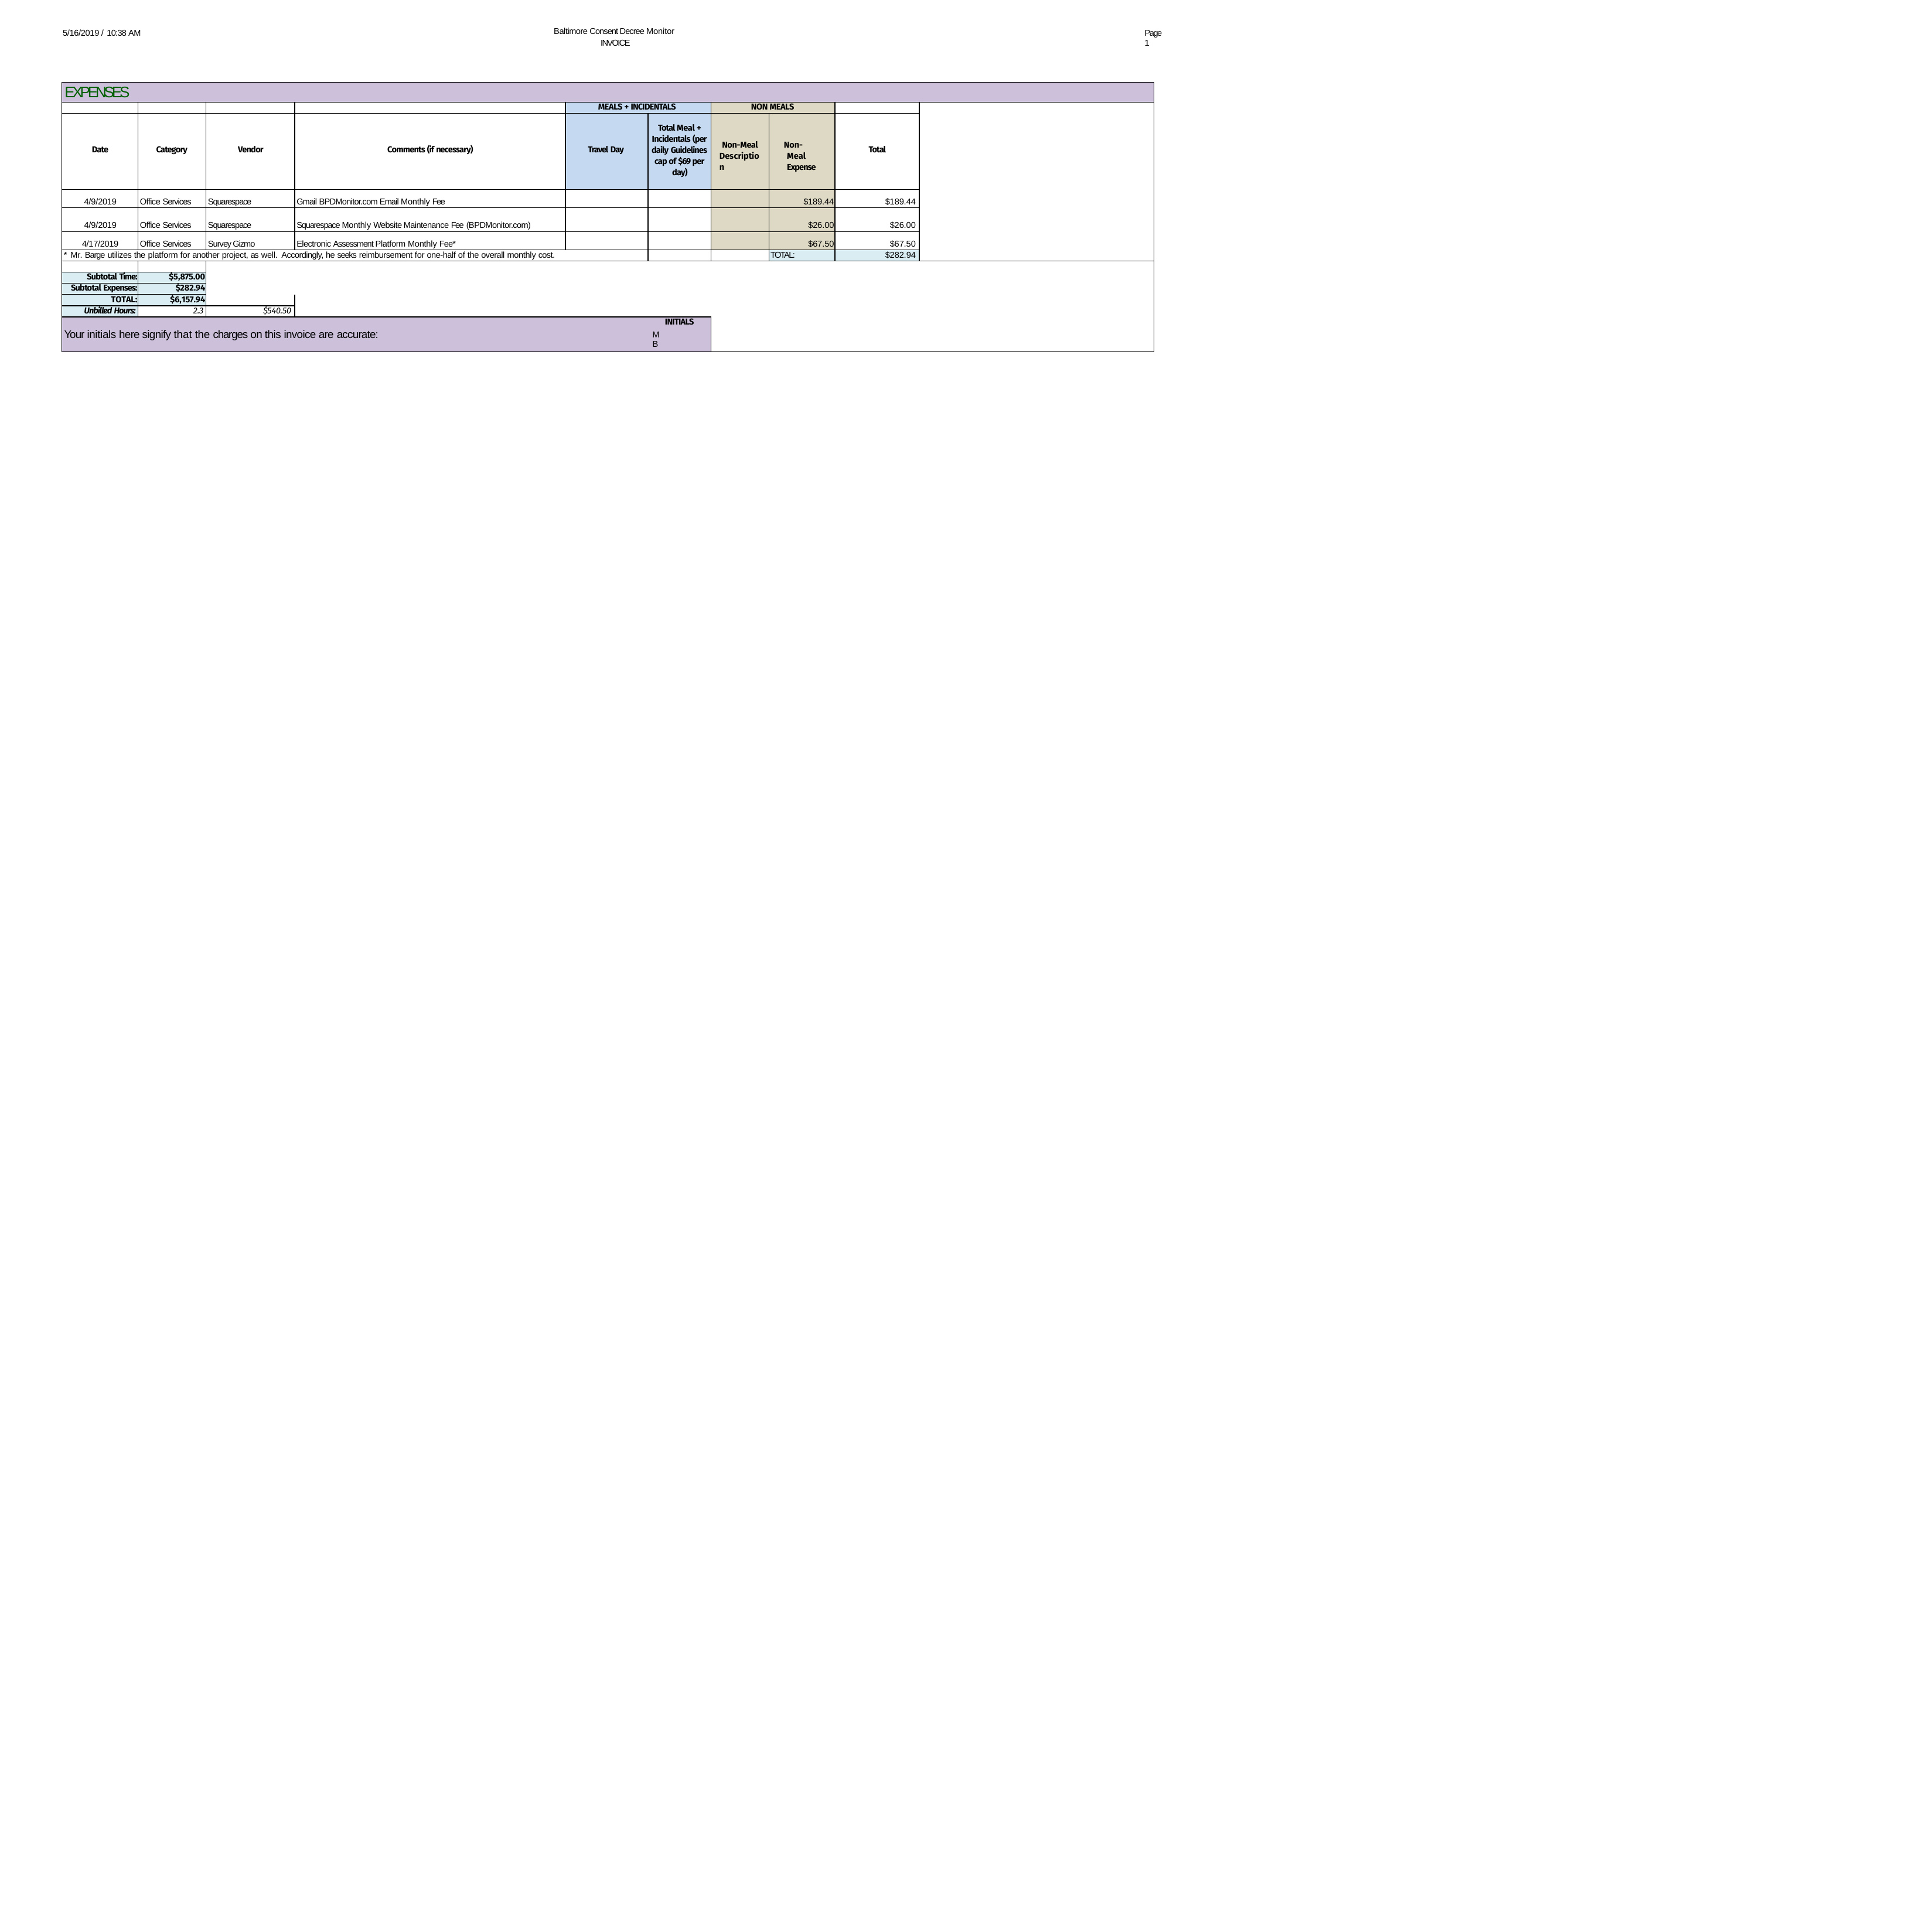

Baltimore Consent Decree Monitor  INVOICE
5/16/2019 / 10:38 AM
Page 1
| EXPENSES |  |  |  |  |  |  |  |  |  |  |
| --- | --- | --- | --- | --- | --- | --- | --- | --- | --- | --- |
|  |  |  |  | MEALS + INCIDENTALS |  |  | NON MEALS |  |  |  |
| Date | Category | Vendor | Comments (if necessary) | Travel Day | Total Meal + Incidentals (per daily Guidelines cap of $69 per day) |  | Non-Meal Description | Non-Meal Expense | Total |  |
| 4/9/2019 | Office Services | Squarespace | Gmail BPDMonitor.com Email Monthly Fee |  |  |  |  | $189.44 | $189.44 |  |
| 4/9/2019 | Office Services | Squarespace | Squarespace Monthly Website Maintenance Fee (BPDMonitor.com) |  |  |  |  | $26.00 | $26.00 |  |
| 4/17/2019 | Office Services | Survey Gizmo | Electronic Assessment Platform Monthly Fee\* |  |  |  |  | $67.50 | $67.50 |  |
| \* Mr. Barge utilizes the platform for another project, as well. Accordingly, he seeks reimbursement for one-half of the overall monthly cost. |  |  |  |  |  |  |  | TOTAL: | $282.94 |  |
|  |  |  |  |  |  |  |  |  |  |  |
| Subtotal Time: | $5,875.00 |  |  |  |  |  |  |  |  |  |
| Subtotal Expenses: | $282.94 |  |  |  |  |  |  |  |  |  |
| TOTAL: | $6,157.94 |  |  |  |  |  |  |  |  |  |
| Unbilled Hours: | 2.3 | $540.50 |  |  |  |  |  |  |  |  |
| Your initials here signify that the charges on this invoice are accurate: |  |  |  |  | MB | INITIALS |  |  |  |  |